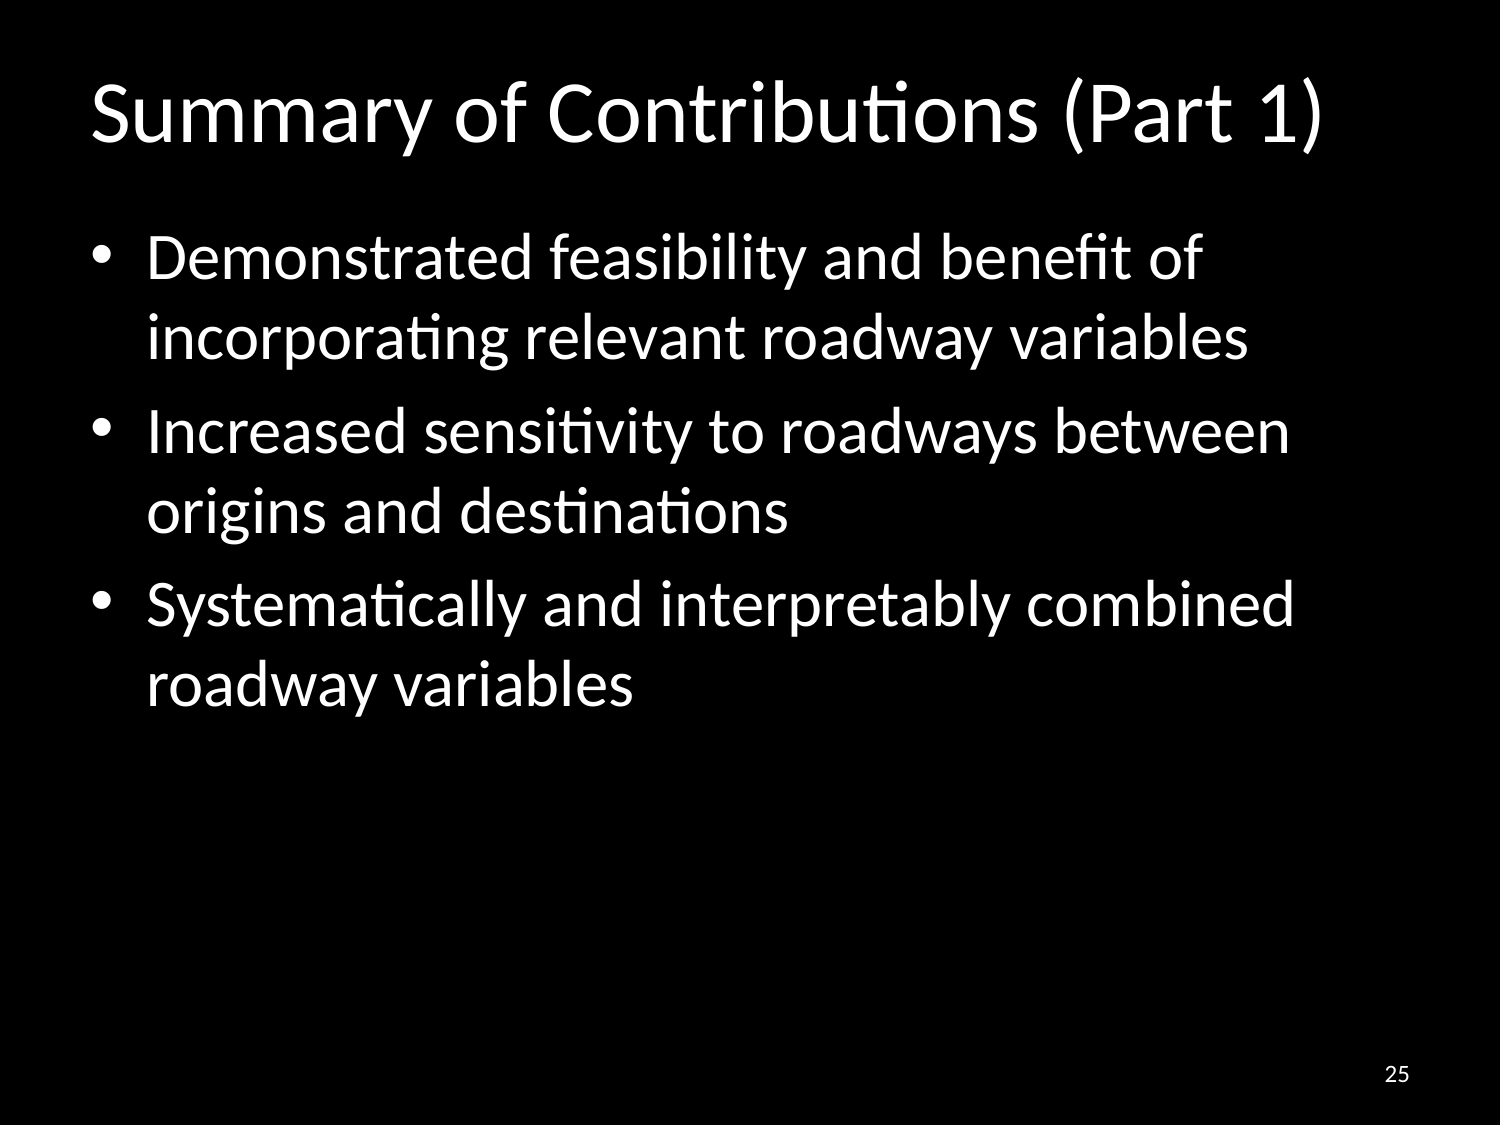

# Summary of Contributions (Part 1)
Demonstrated feasibility and benefit of incorporating relevant roadway variables
Increased sensitivity to roadways between origins and destinations
Systematically and interpretably combined roadway variables

25